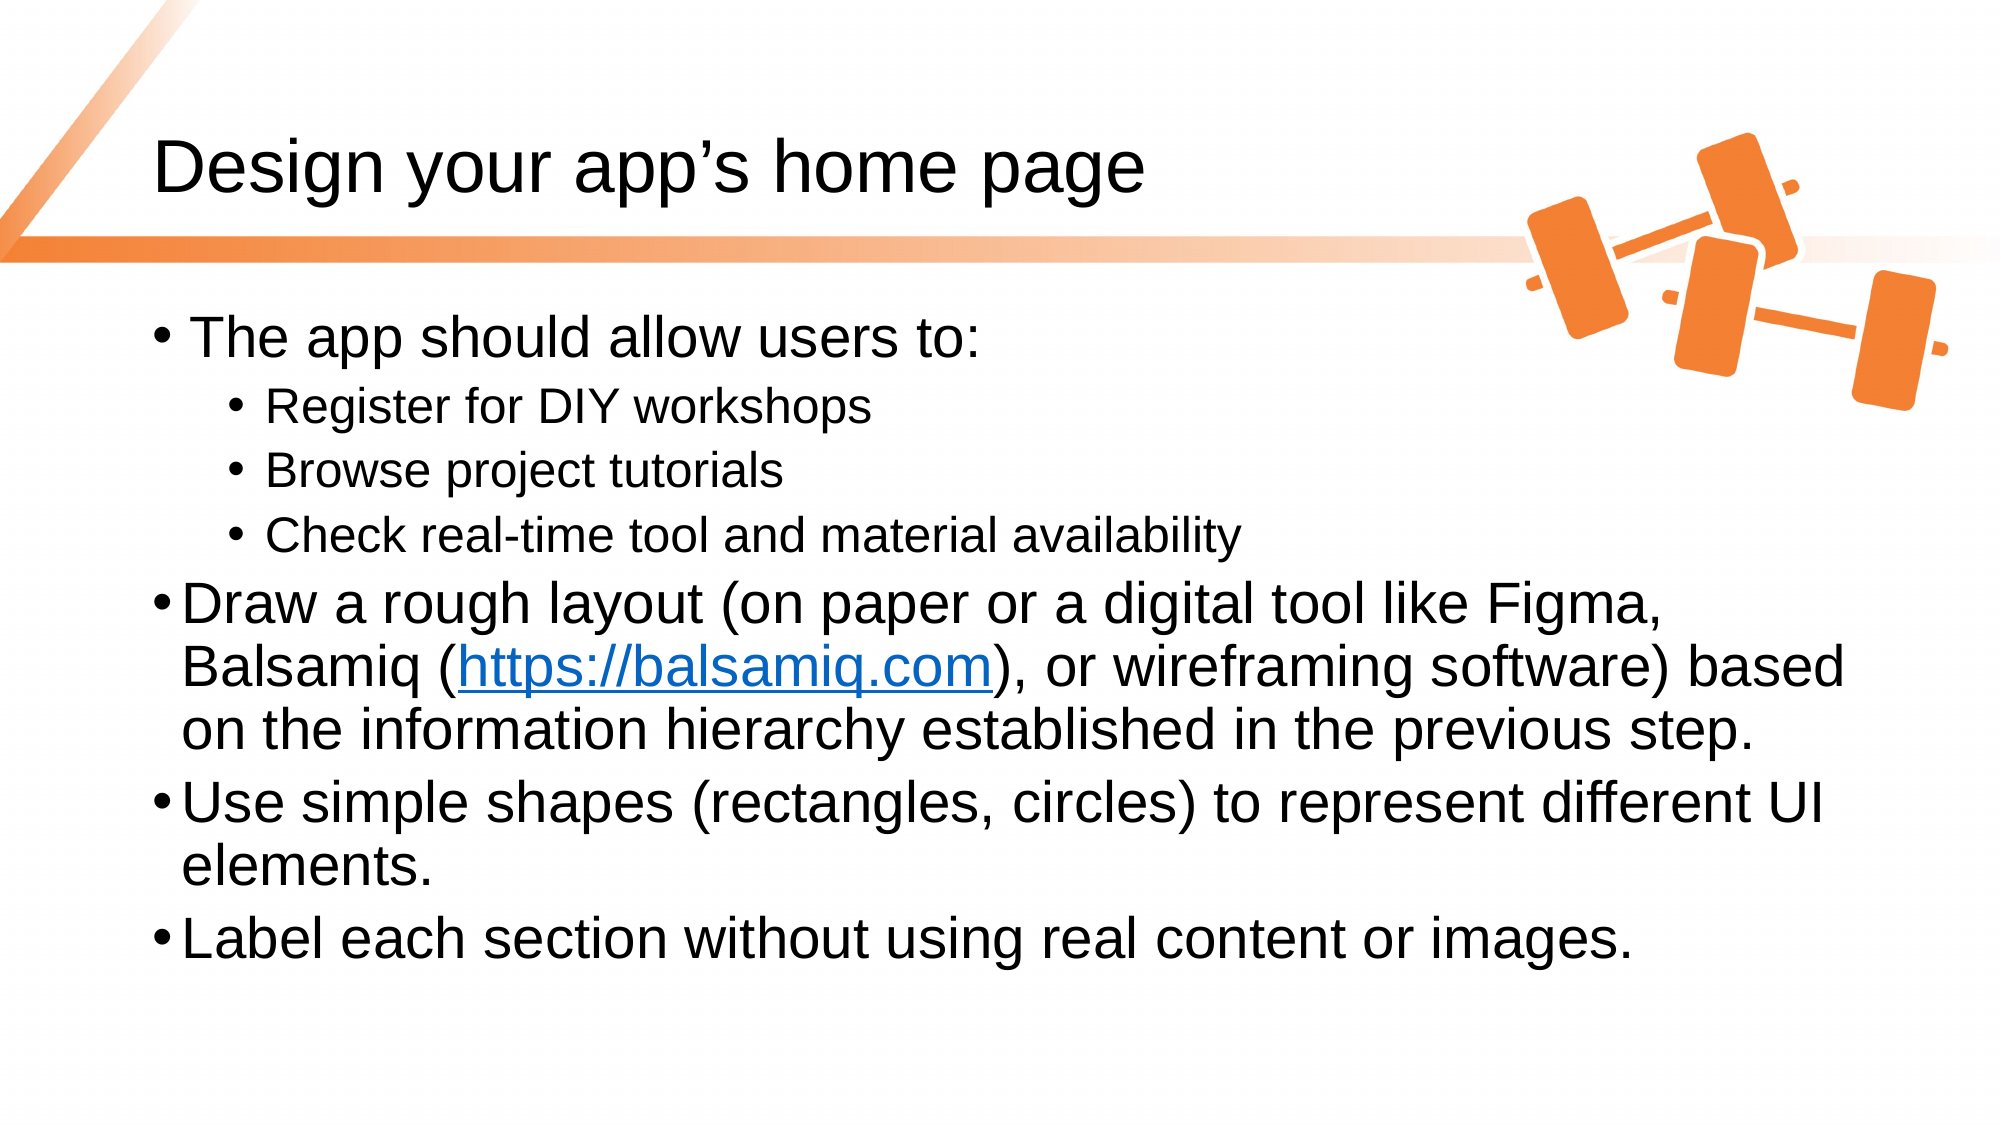

# Design your app’s home page
The app should allow users to:
Register for DIY workshops
Browse project tutorials
Check real-time tool and material availability
Draw a rough layout (on paper or a digital tool like Figma, Balsamiq (https://balsamiq.com), or wireframing software) based on the information hierarchy established in the previous step.
Use simple shapes (rectangles, circles) to represent different UI elements.
Label each section without using real content or images.